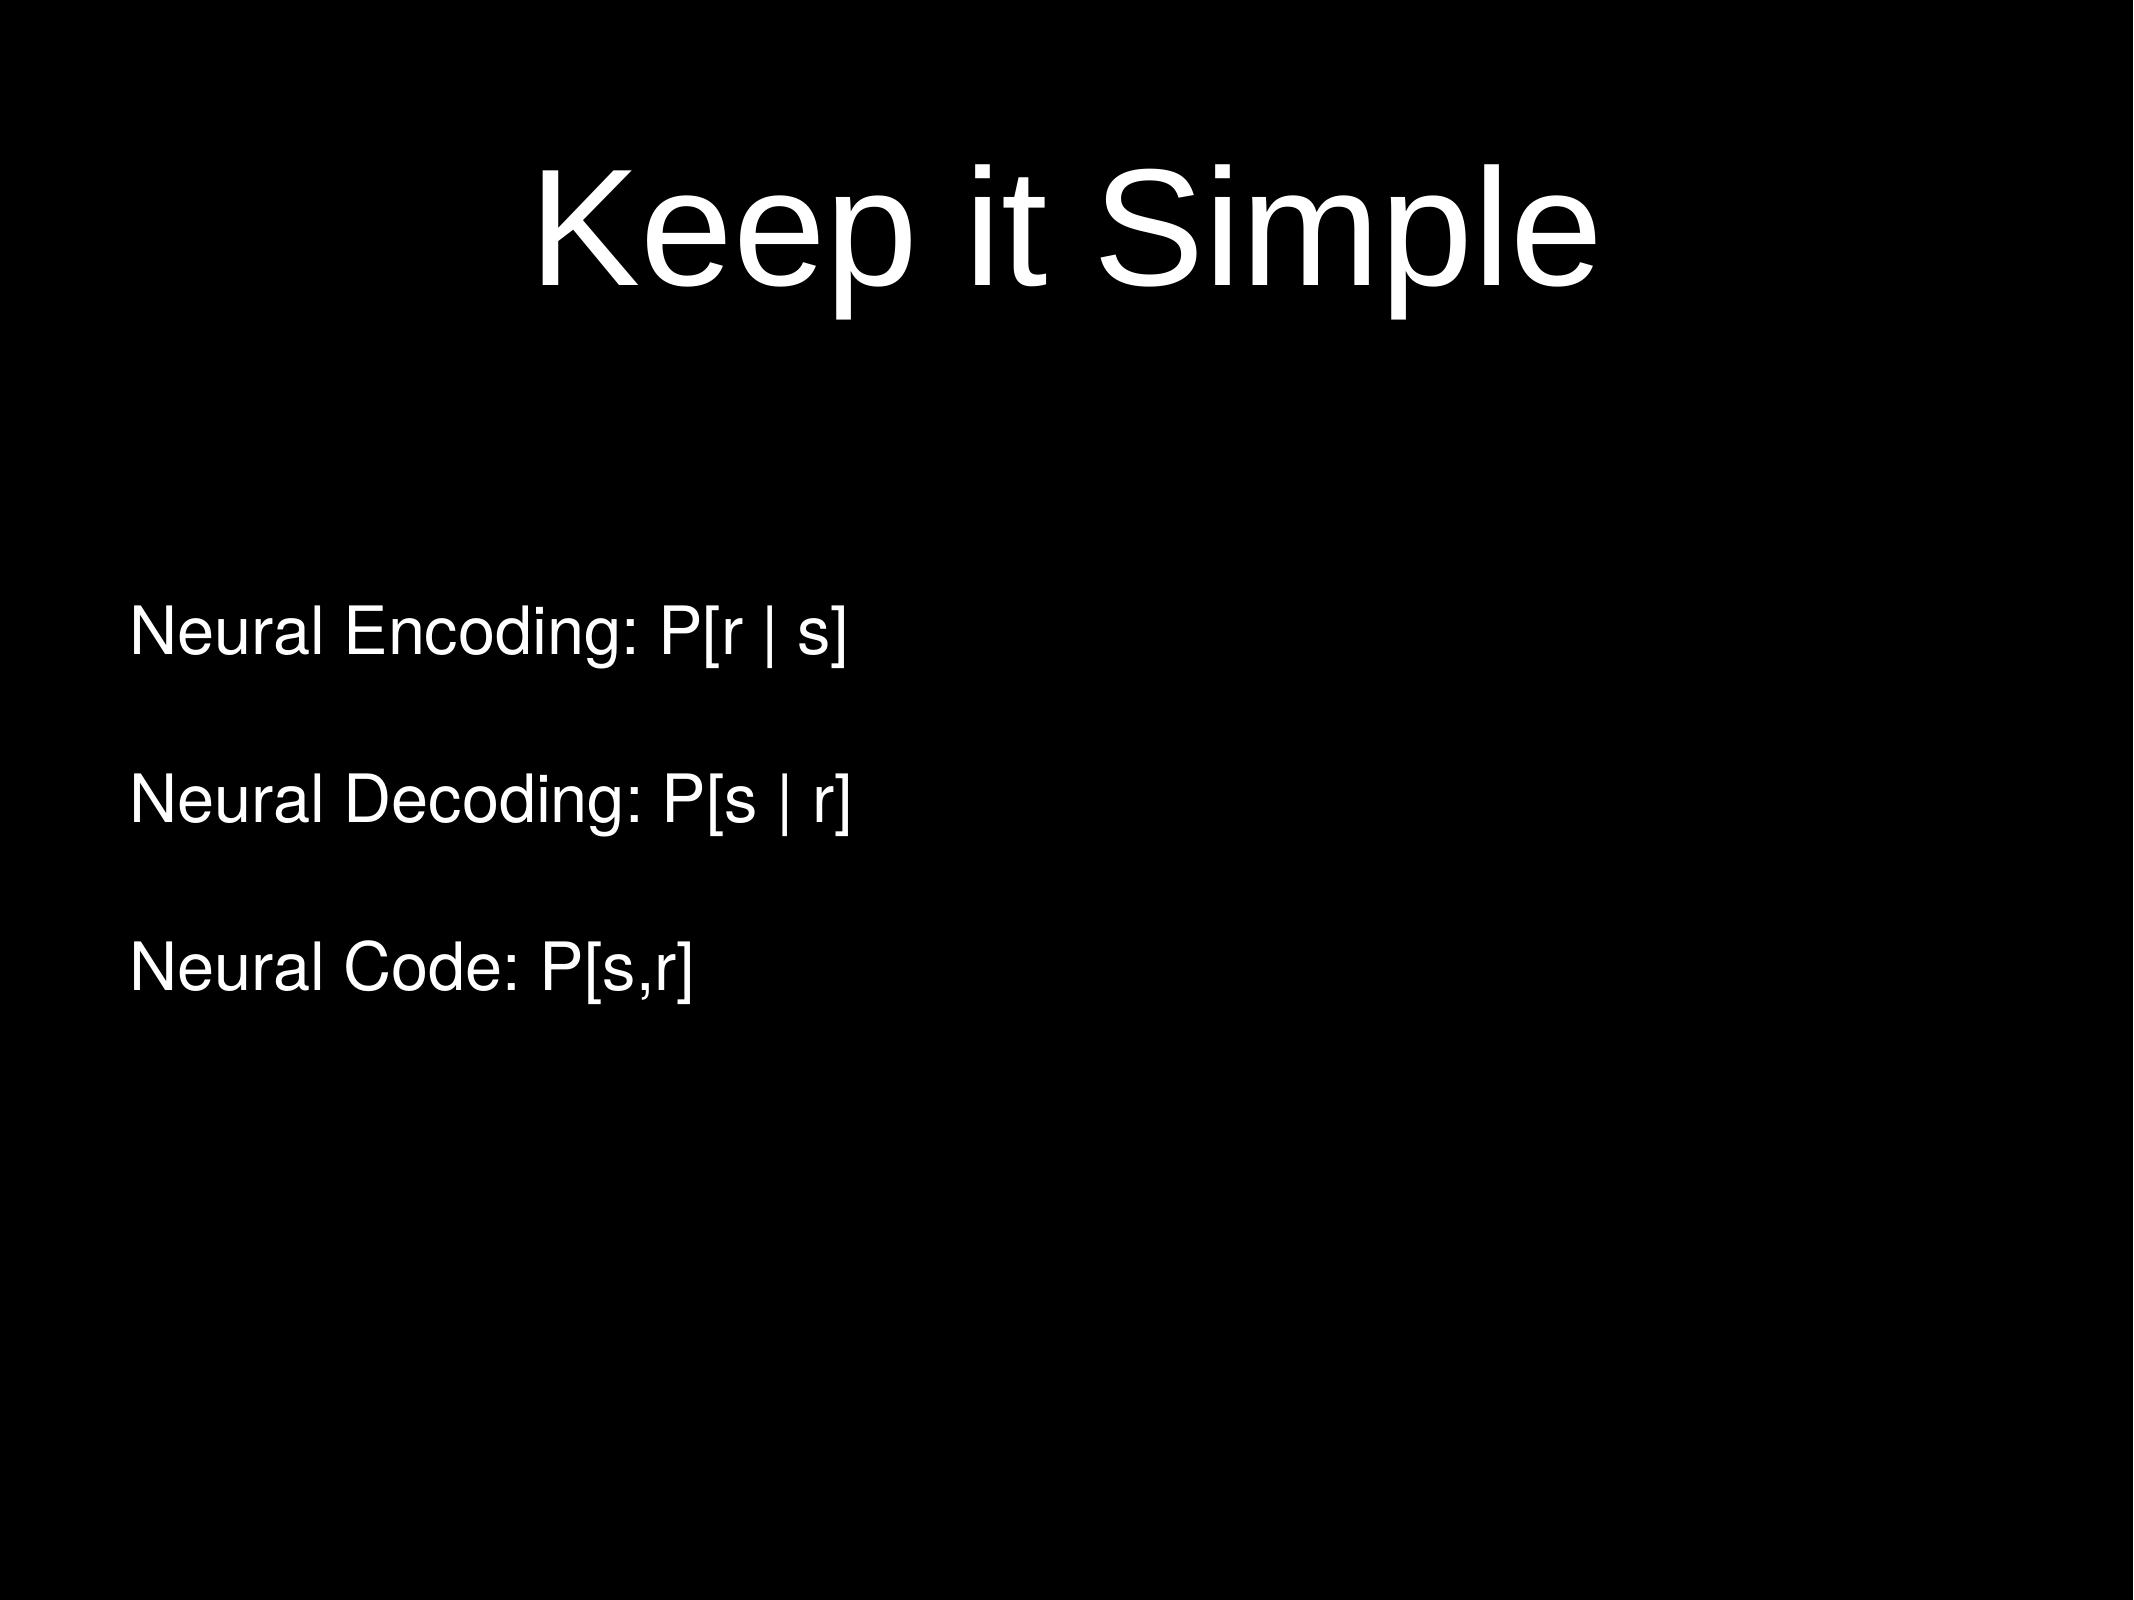

# Keep it Simple
Neural Encoding: P[r | s]
Neural Decoding: P[s | r]
Neural Code: P[s,r]